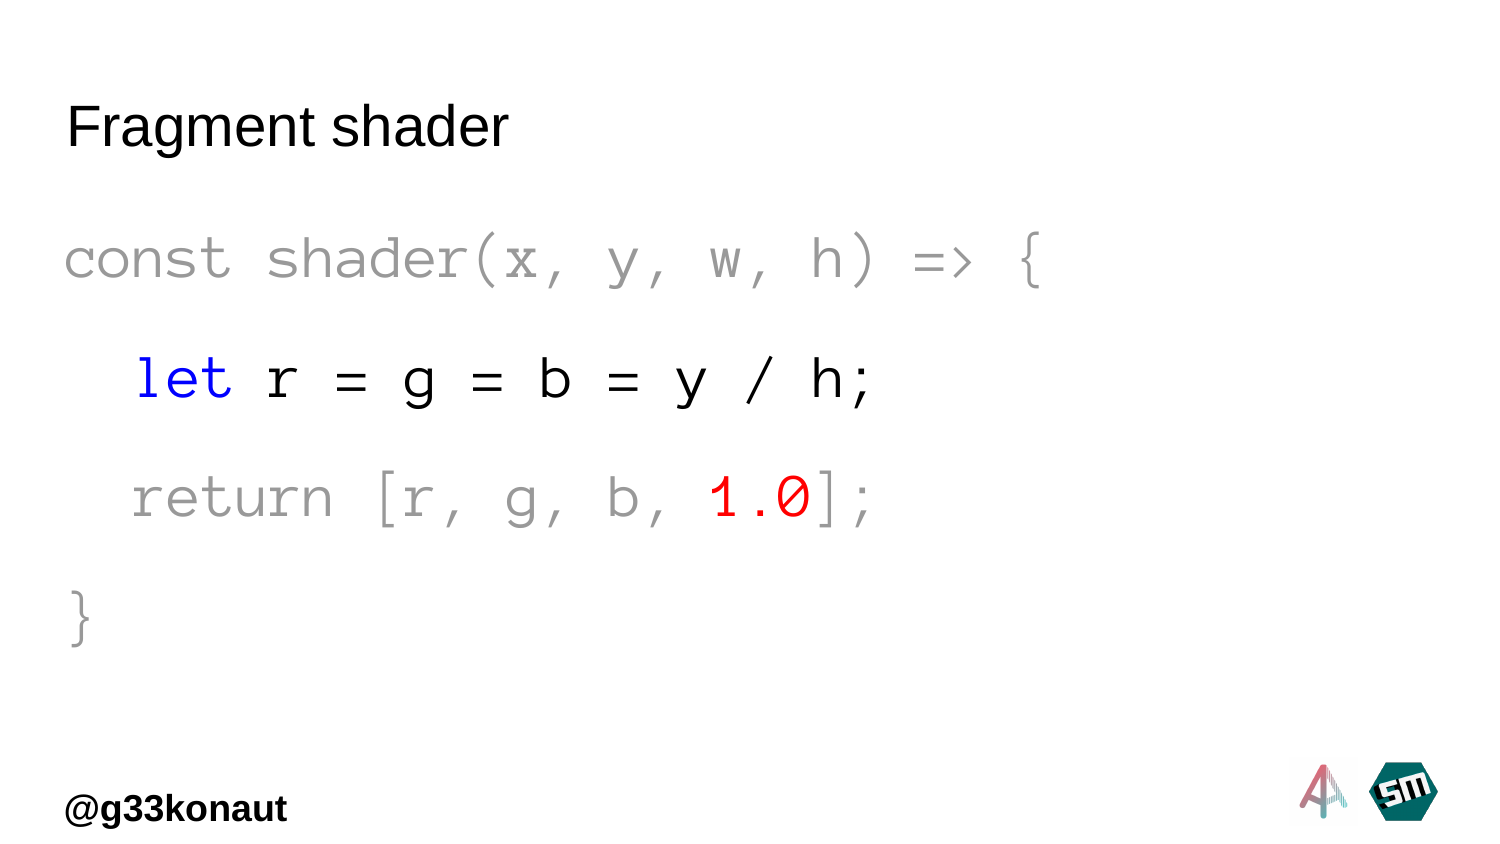

# Fragment shader
const shader(x, y, w, h) => {
  let r = g = b = y / h;
  return [r, g, b, 1.0];
}